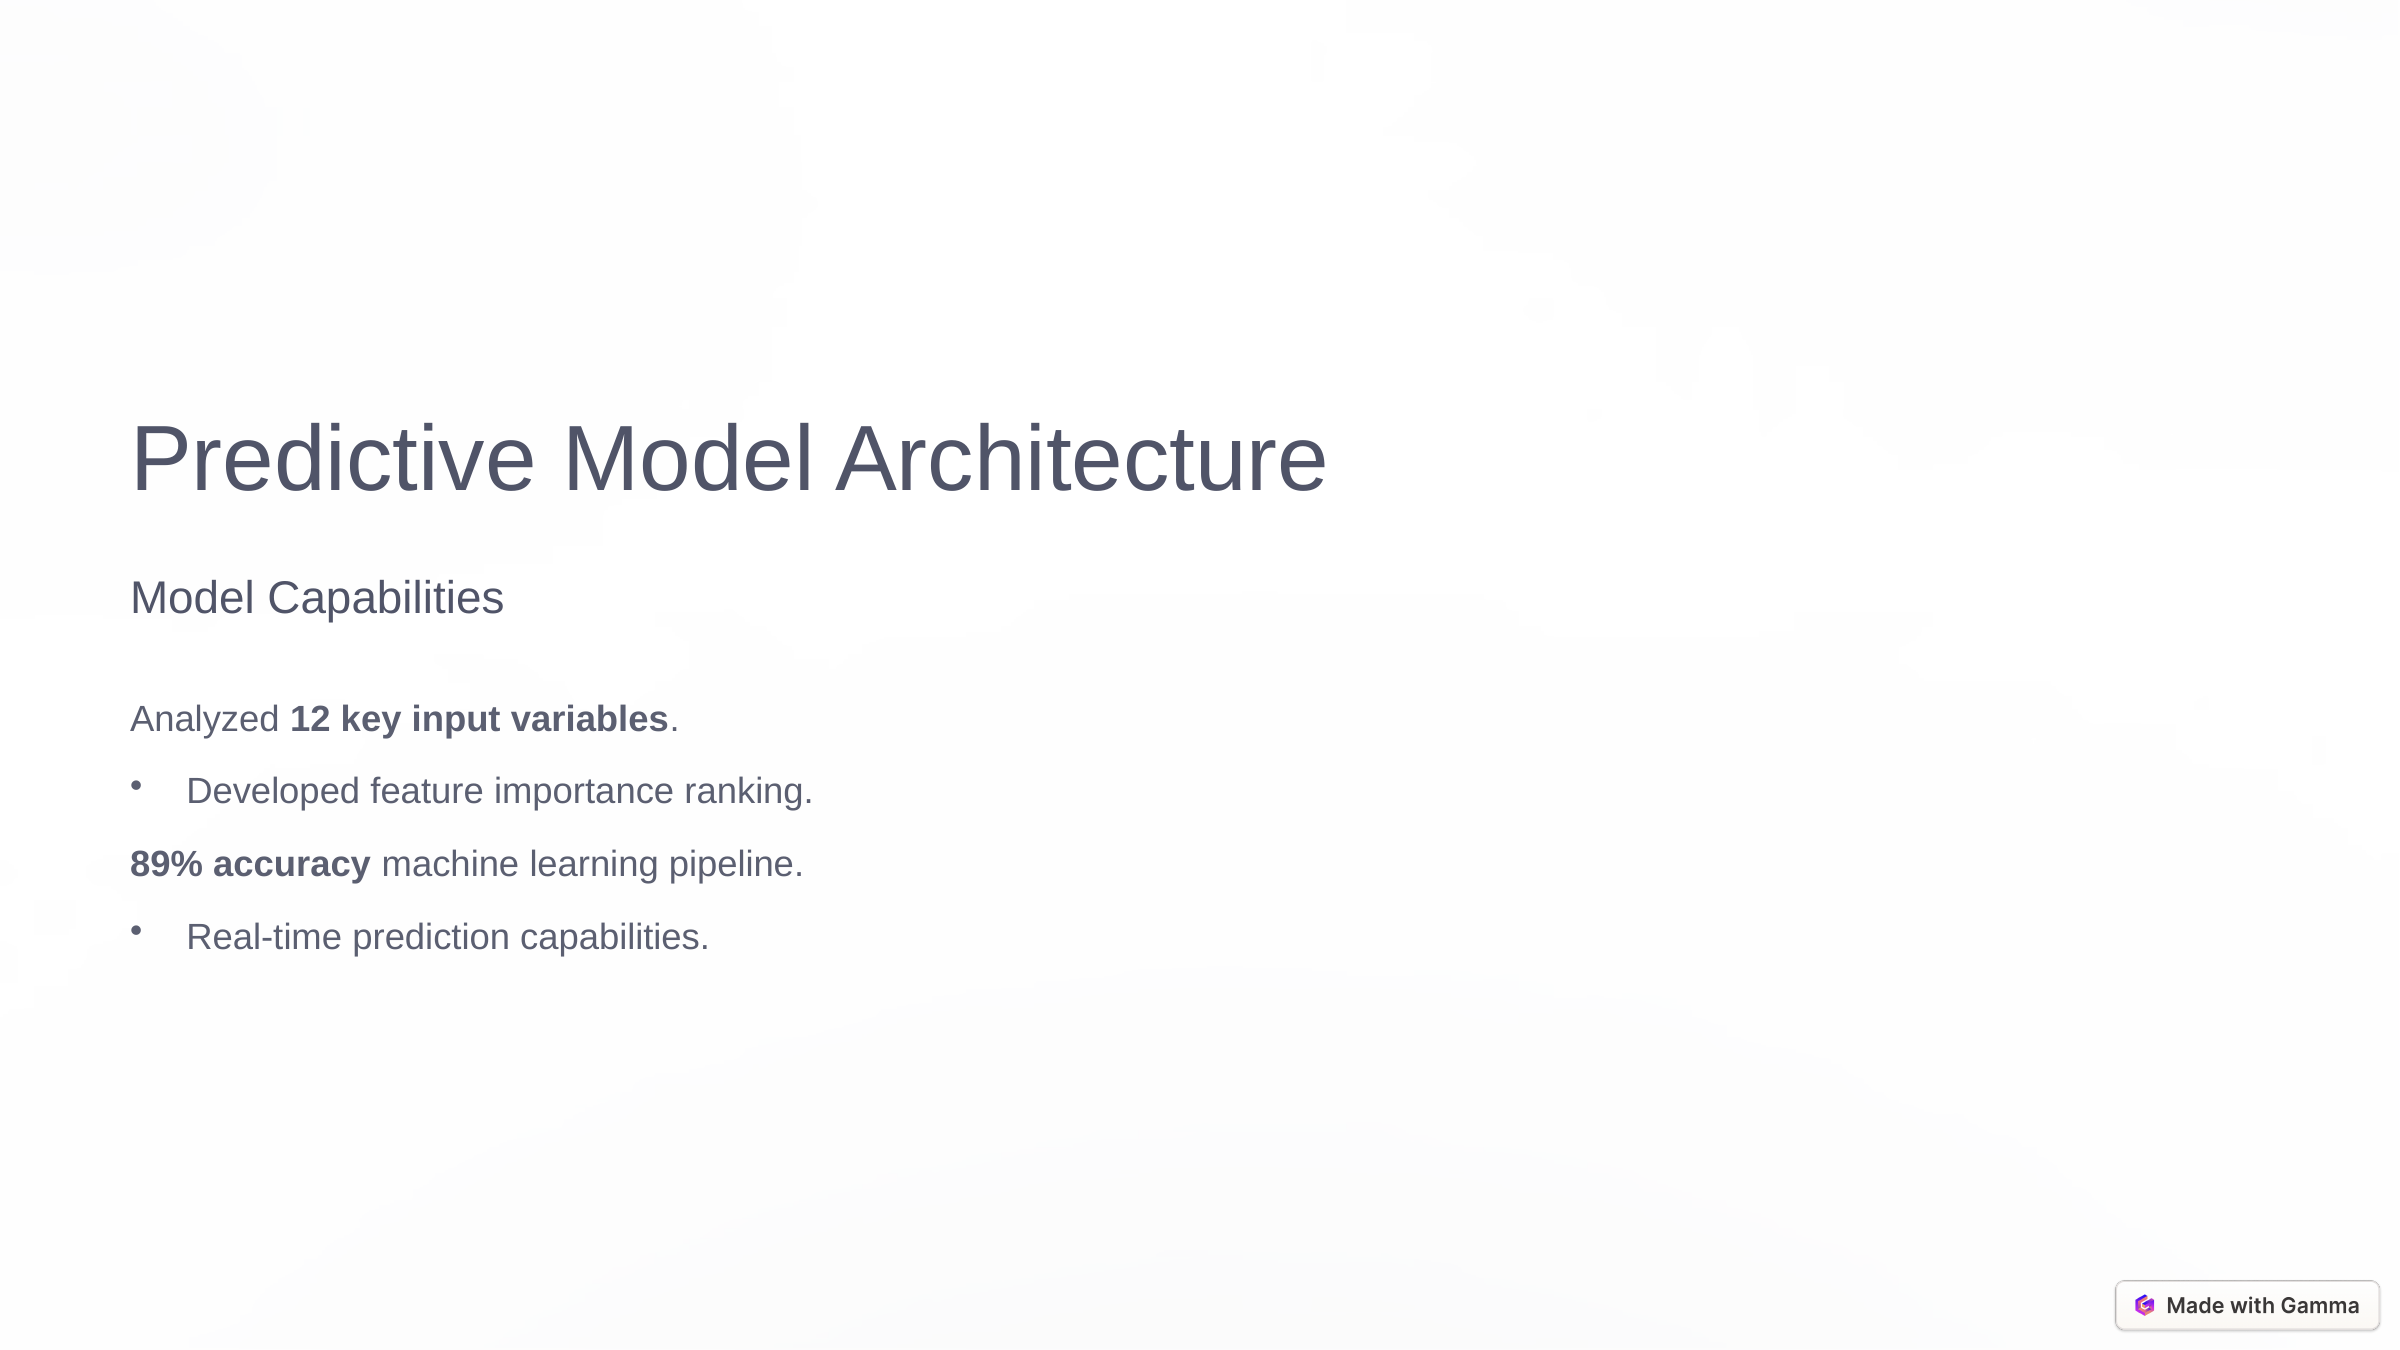

Predictive Model Architecture
Model Capabilities
Analyzed 12 key input variables.
Developed feature importance ranking.
89% accuracy machine learning pipeline.
Real-time prediction capabilities.